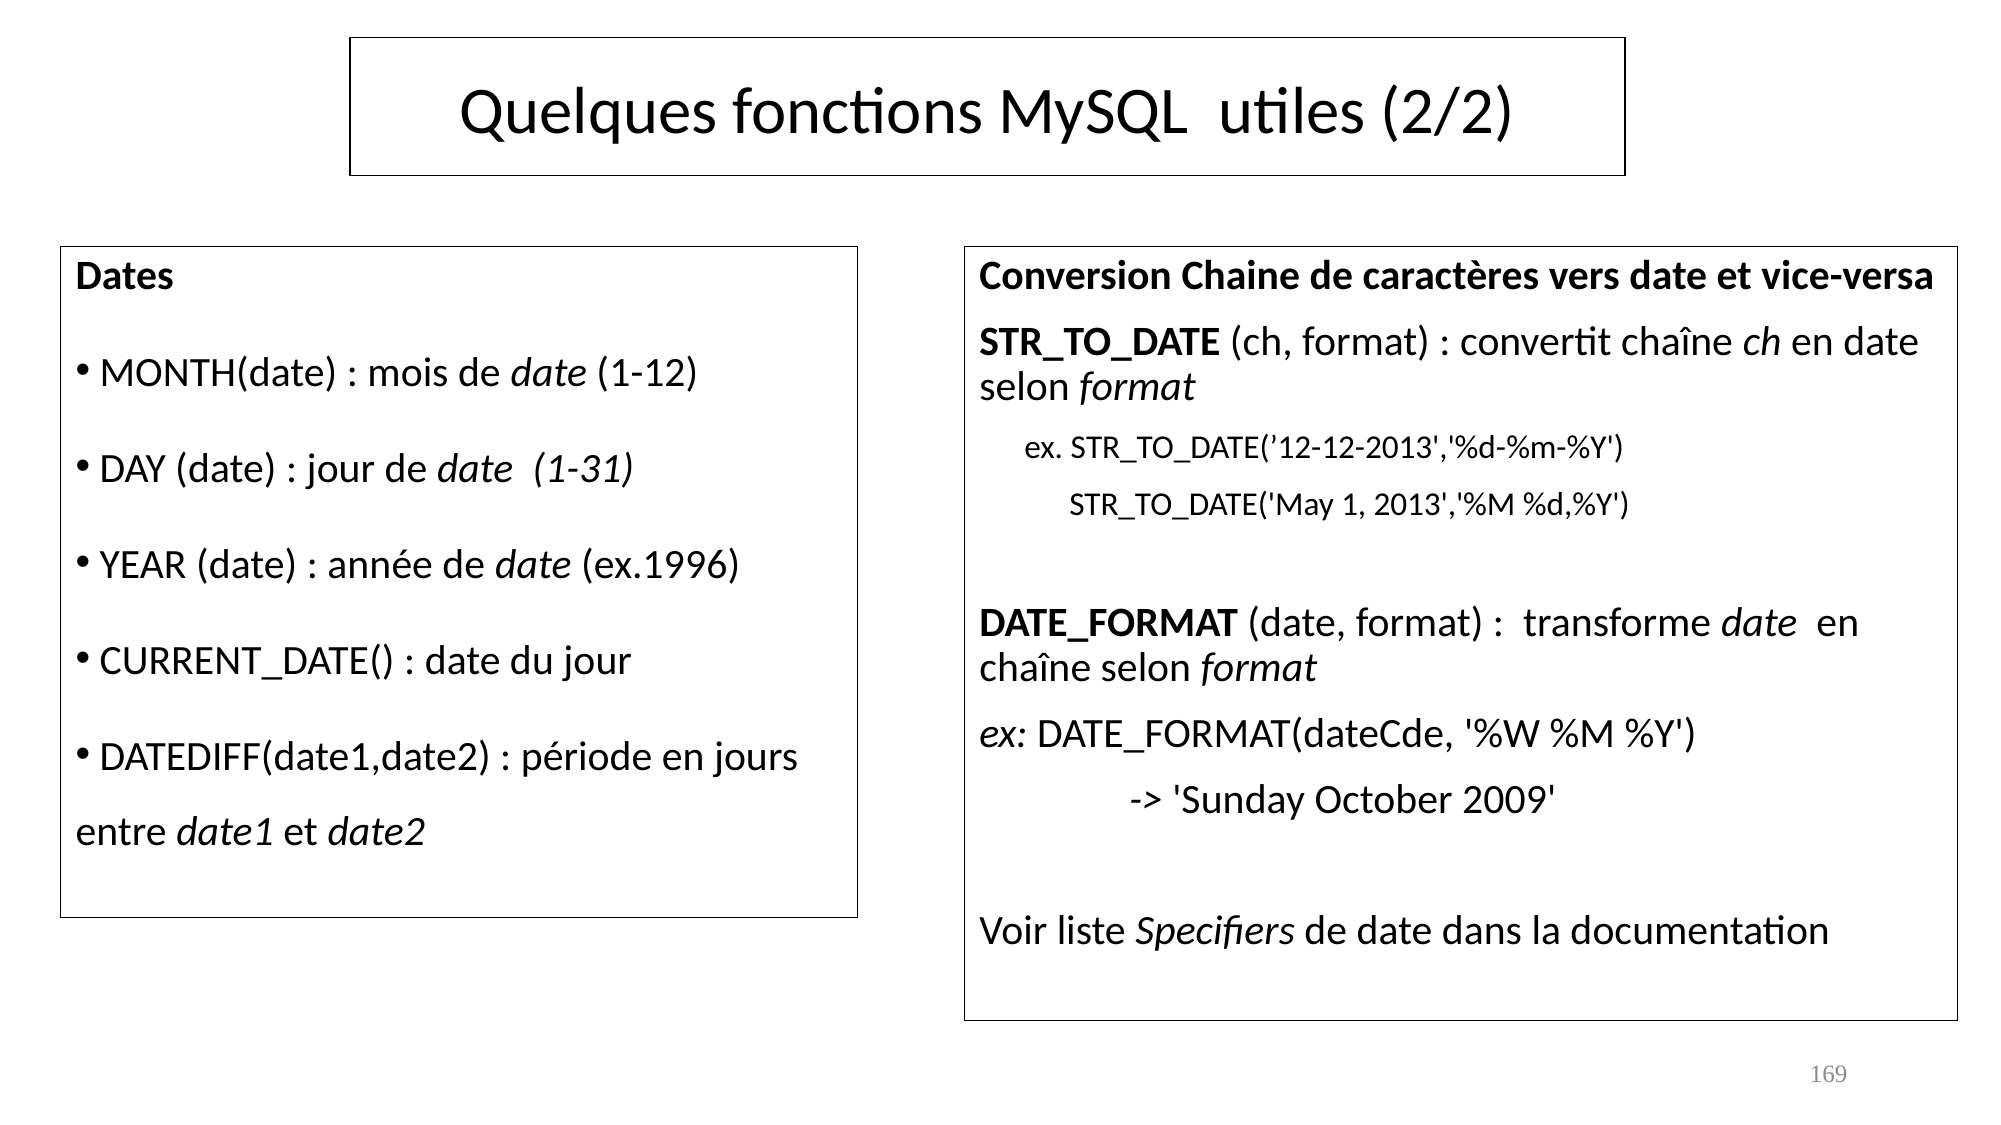

Quelques fonctions MySQL  utiles (2/2)
Dates
 MONTH(date) : mois de date (1-12)
 DAY (date) : jour de date  (1-31)
 YEAR (date) : année de date (ex.1996)
 CURRENT_DATE() : date du jour
 DATEDIFF(date1,date2) : période en jours entre date1 et date2

Conversion Chaine de caractères vers date et vice-versa
STR_TO_DATE (ch, format) : convertit chaîne ch en date selon format
      ex. STR_TO_DATE(’12-12-2013','%d-%m-%Y')
            STR_TO_DATE('May 1, 2013','%M %d,%Y')

DATE_FORMAT (date, format) :  transforme date  en chaîne selon format
ex: DATE_FORMAT(dateCde, '%W %M %Y')
	-> 'Sunday October 2009'

Voir liste Specifiers de date dans la documentation
169